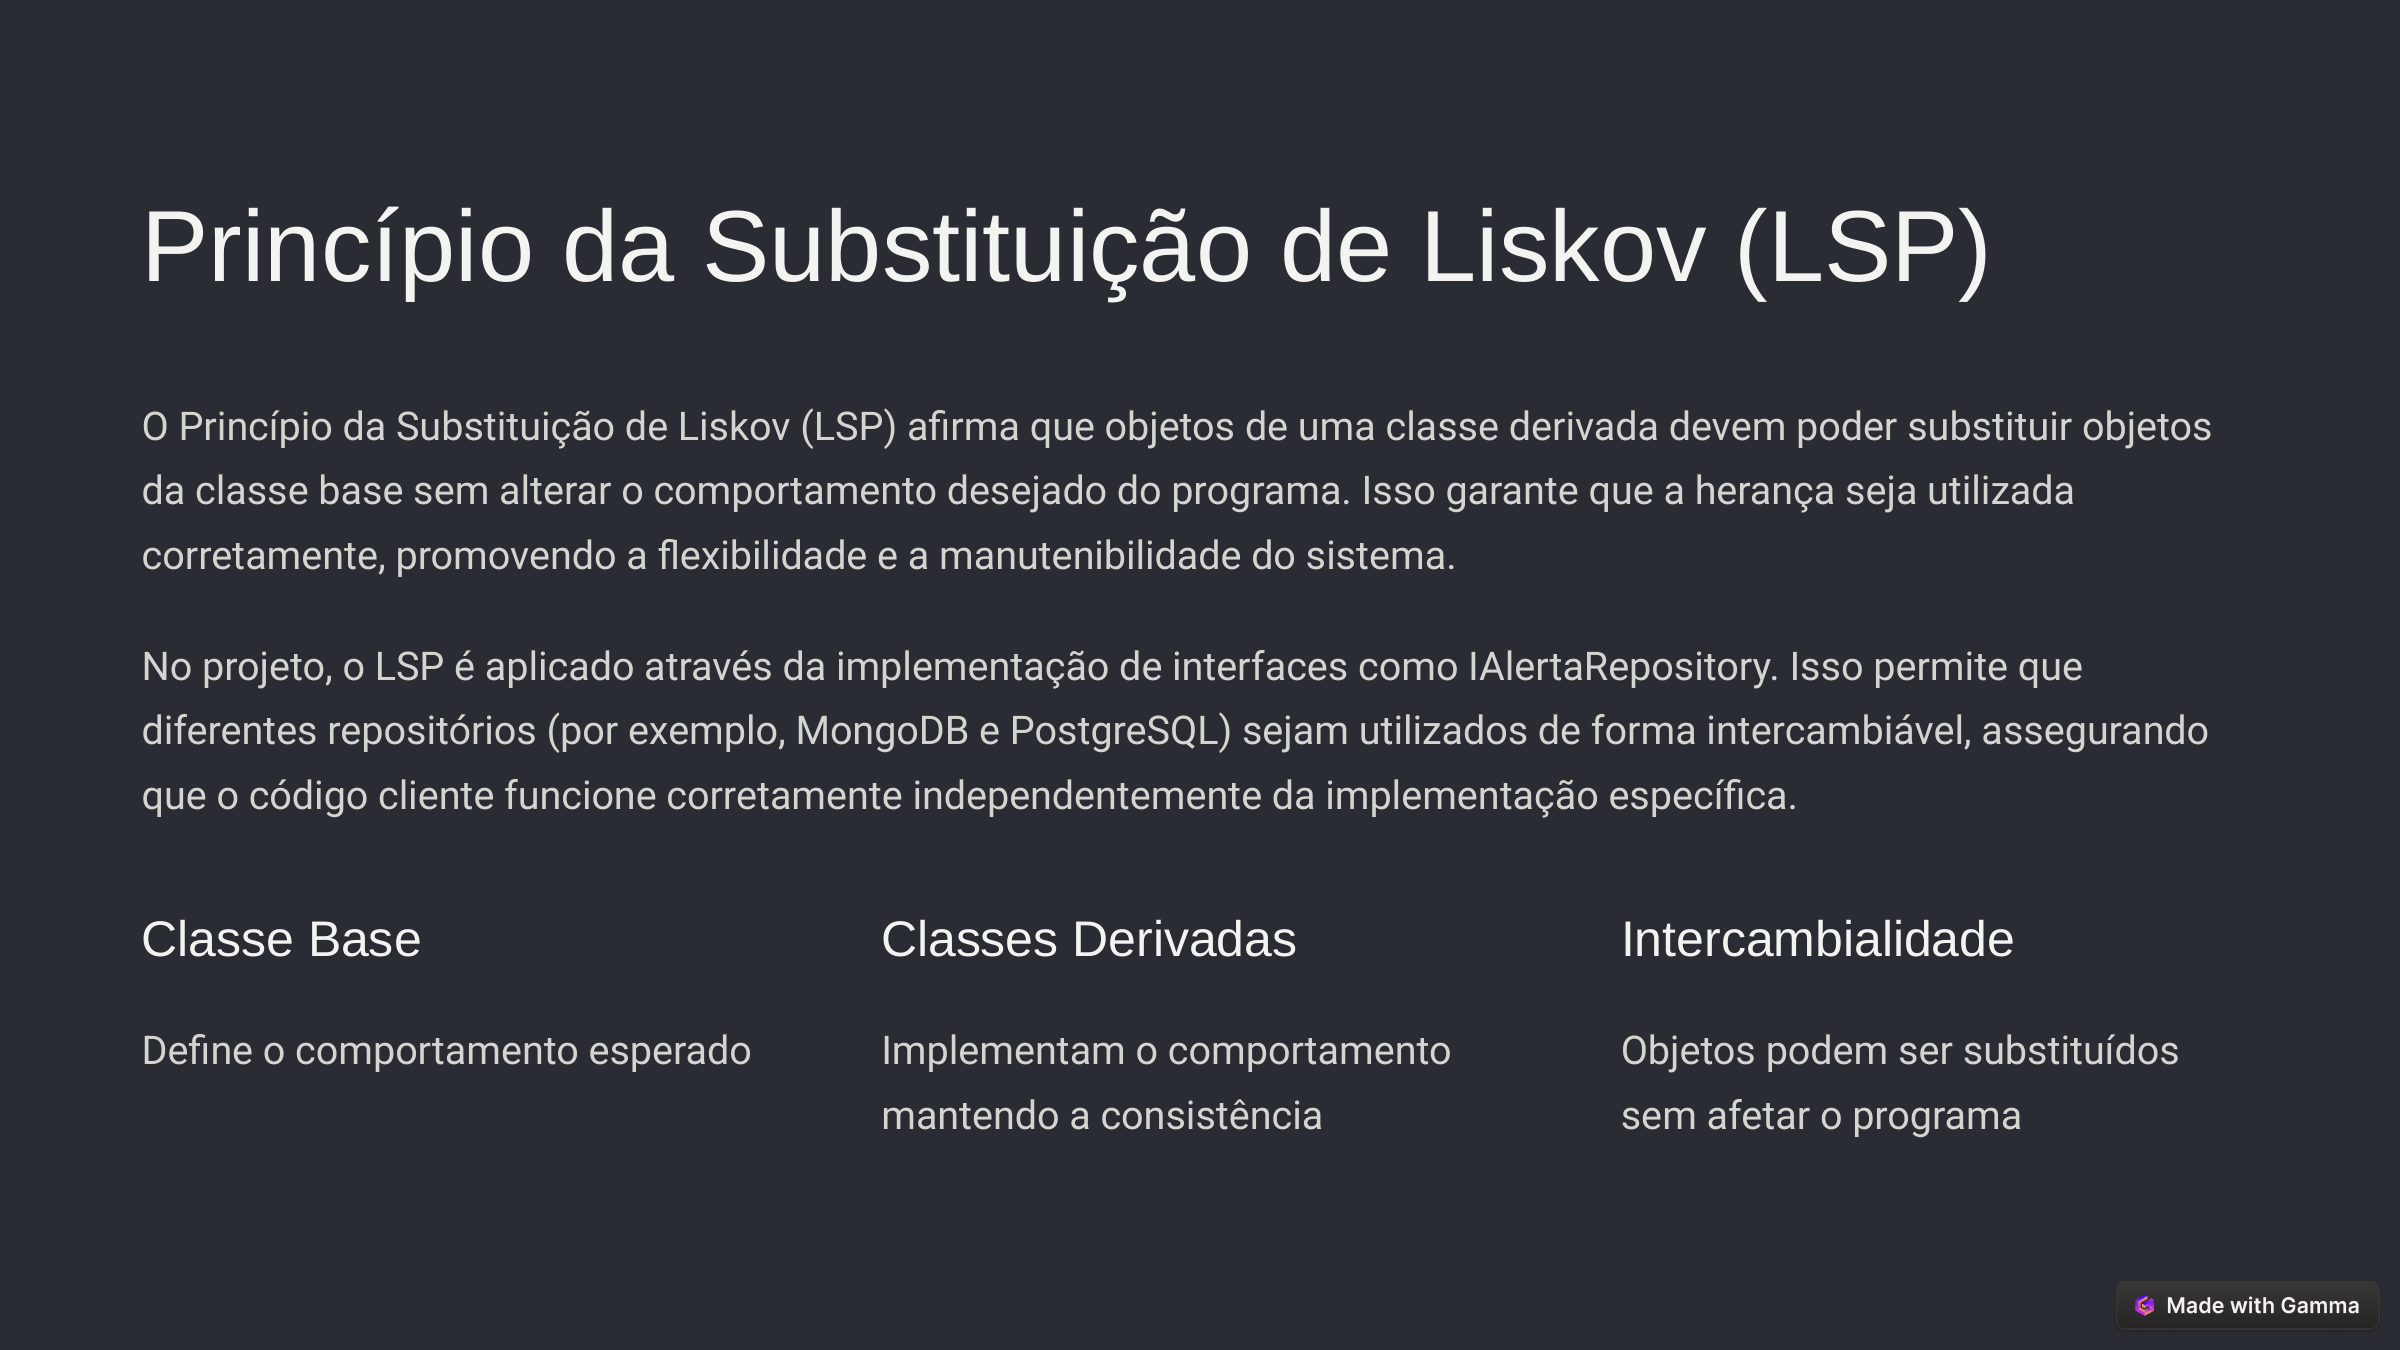

Princípio da Substituição de Liskov (LSP)
O Princípio da Substituição de Liskov (LSP) afirma que objetos de uma classe derivada devem poder substituir objetos da classe base sem alterar o comportamento desejado do programa. Isso garante que a herança seja utilizada corretamente, promovendo a flexibilidade e a manutenibilidade do sistema.
No projeto, o LSP é aplicado através da implementação de interfaces como IAlertaRepository. Isso permite que diferentes repositórios (por exemplo, MongoDB e PostgreSQL) sejam utilizados de forma intercambiável, assegurando que o código cliente funcione corretamente independentemente da implementação específica.
Classe Base
Classes Derivadas
Intercambialidade
Define o comportamento esperado
Implementam o comportamento mantendo a consistência
Objetos podem ser substituídos sem afetar o programa